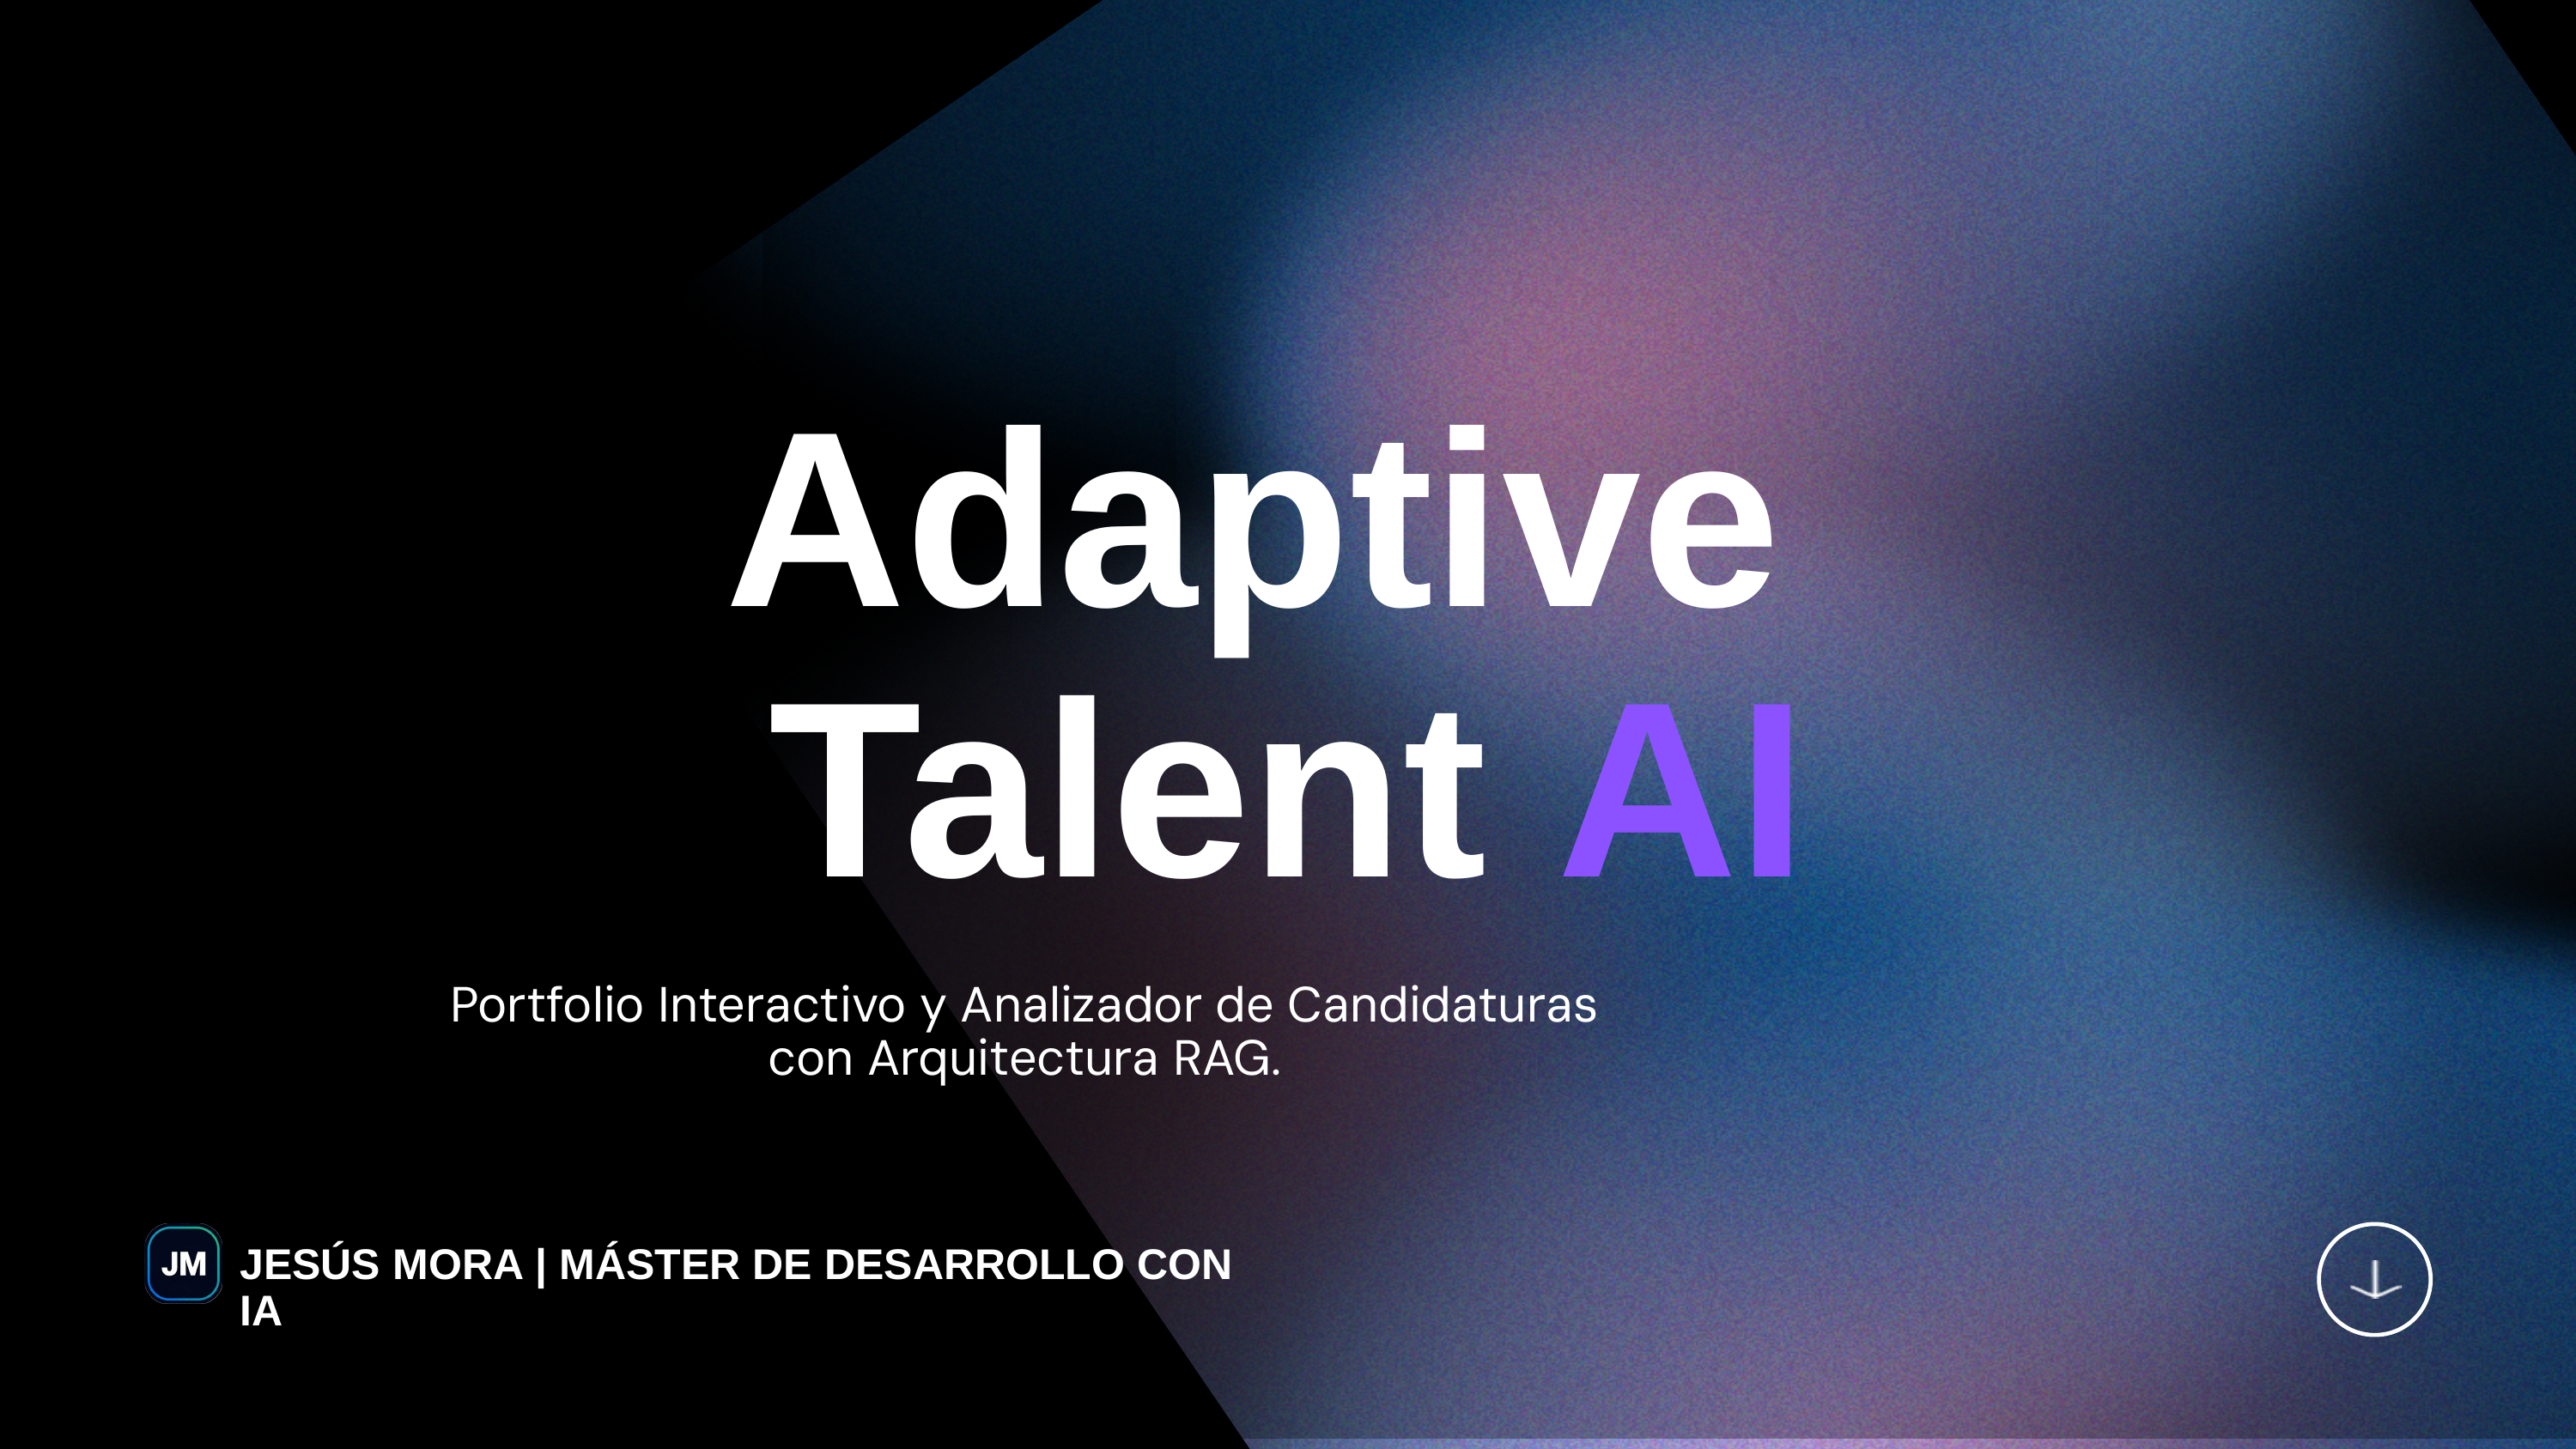

Adaptive
Talent AI
Portfolio Interactivo y Analizador de Candidaturas con Arquitectura RAG.

JESÚS MORA | MÁSTER DE DESARROLLO CON IA